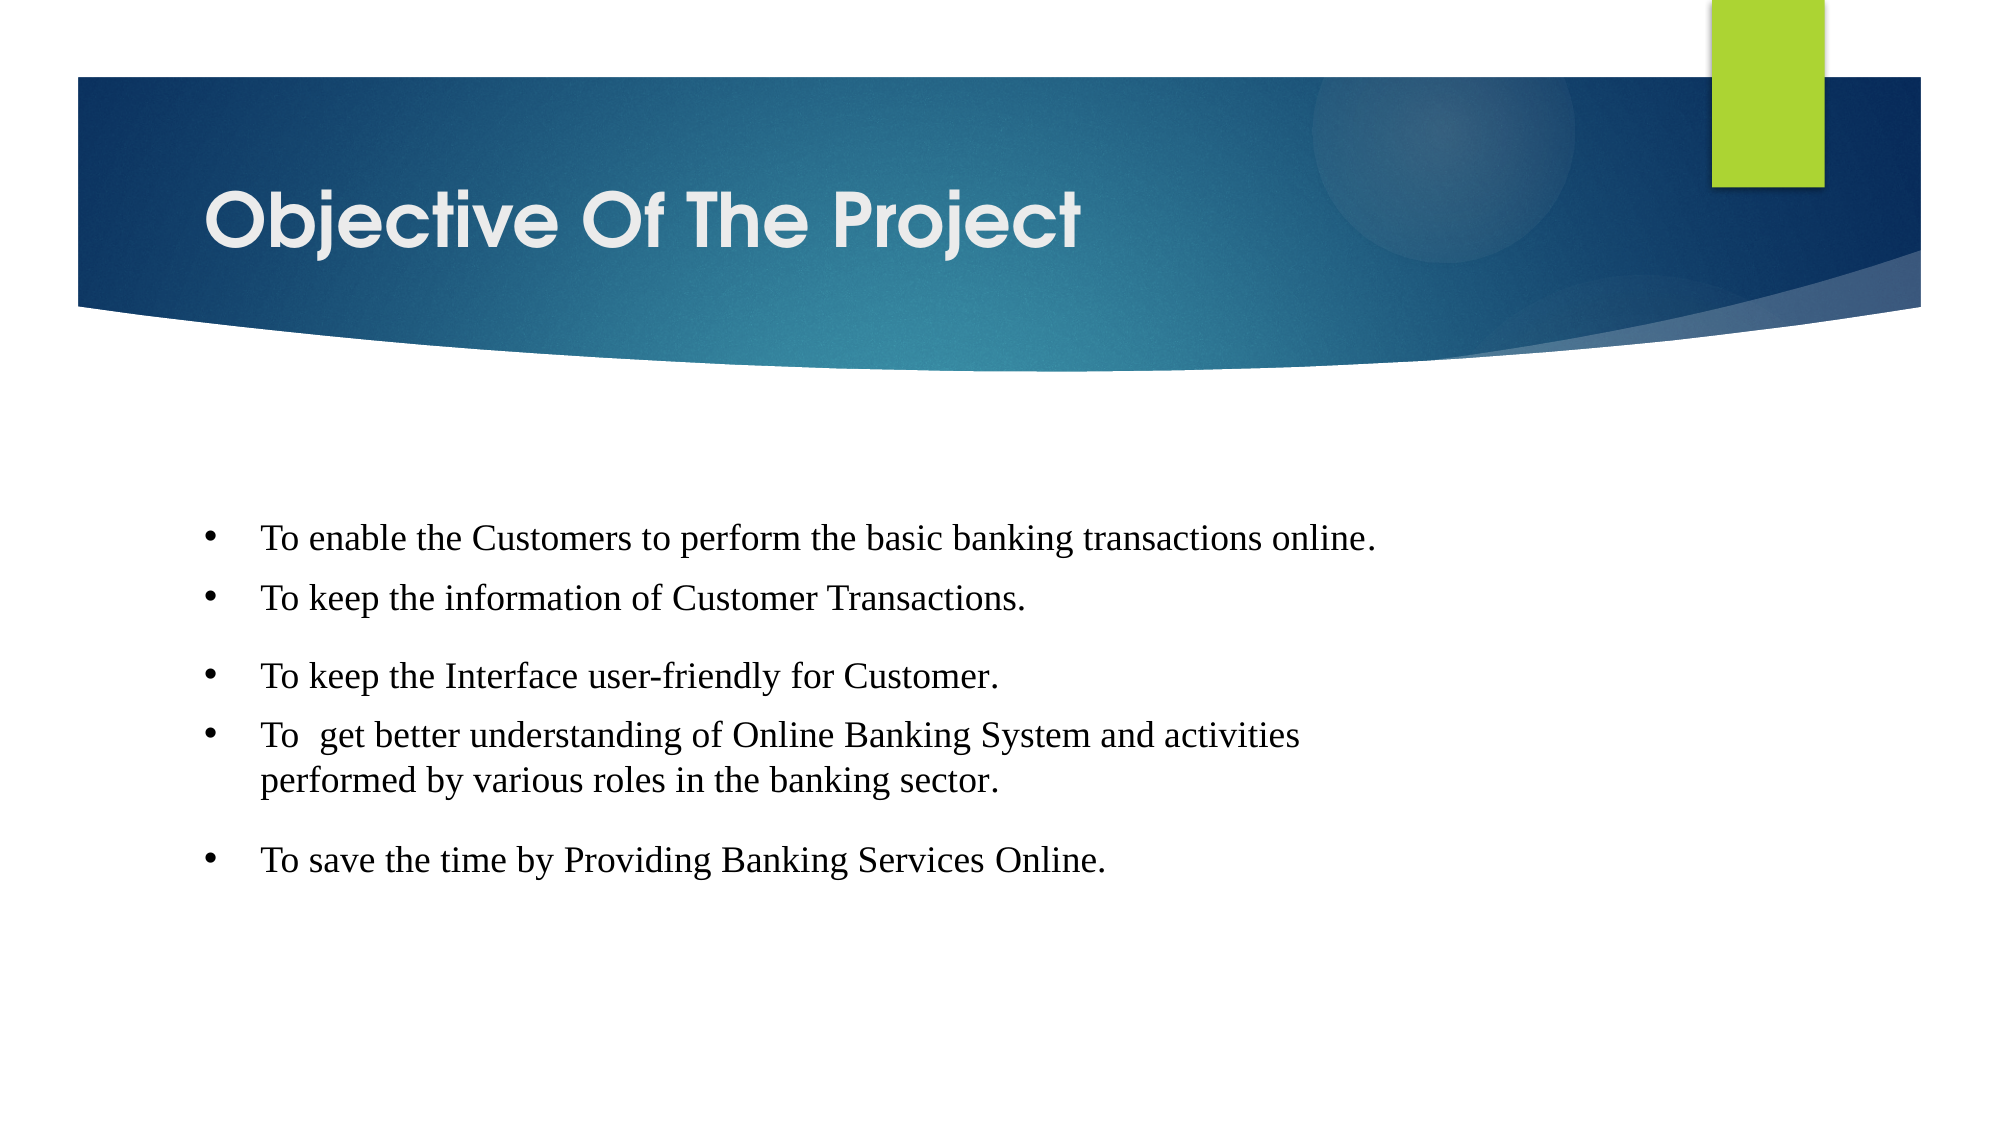

# Objective Of The Project
To enable the Customers to perform the basic banking transactions online.
To keep the information of Customer Transactions.
To keep the Interface user-friendly for Customer.
To  get better understanding of Online Banking System and activities performed by various roles in the banking sector.
To save the time by Providing Banking Services Online.